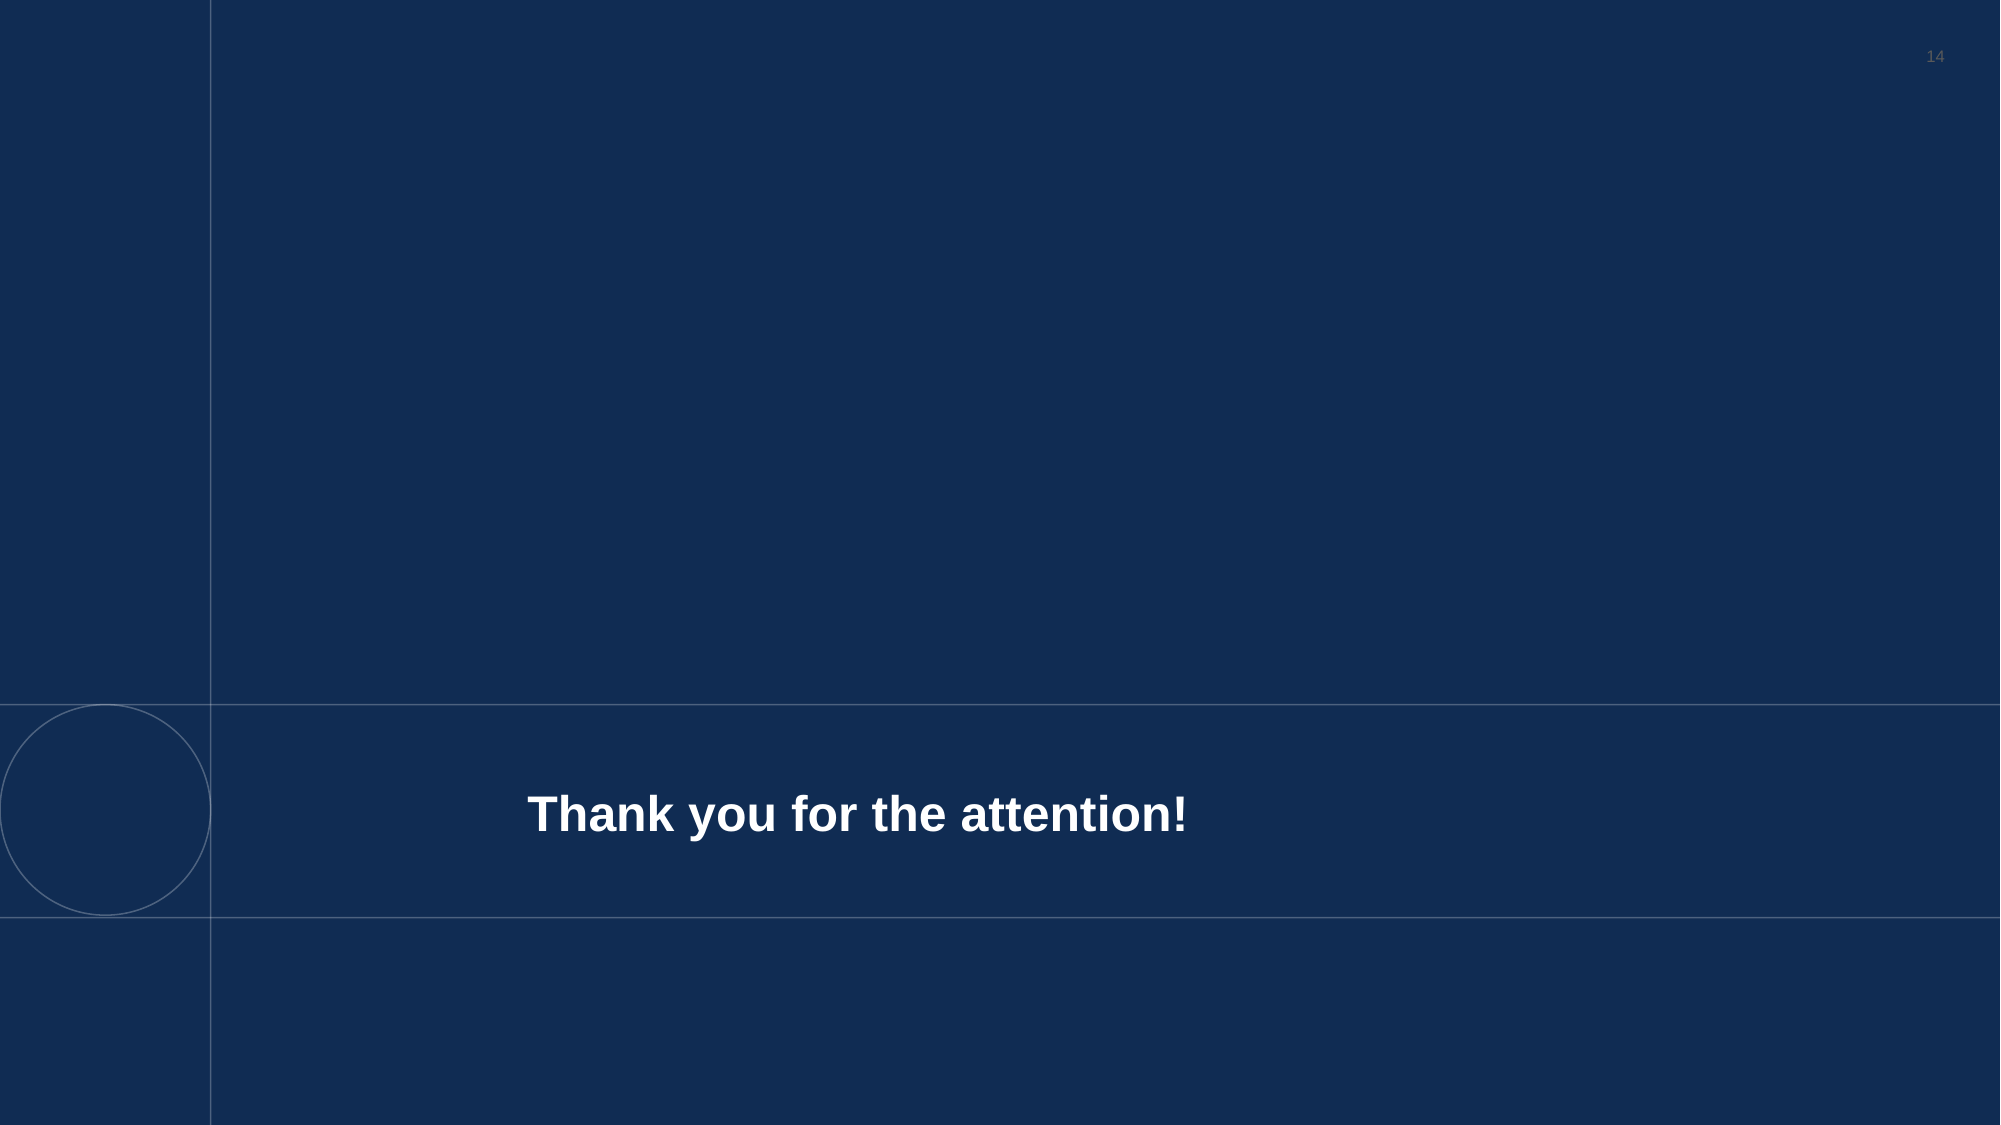

14
# Thank you for the attention!